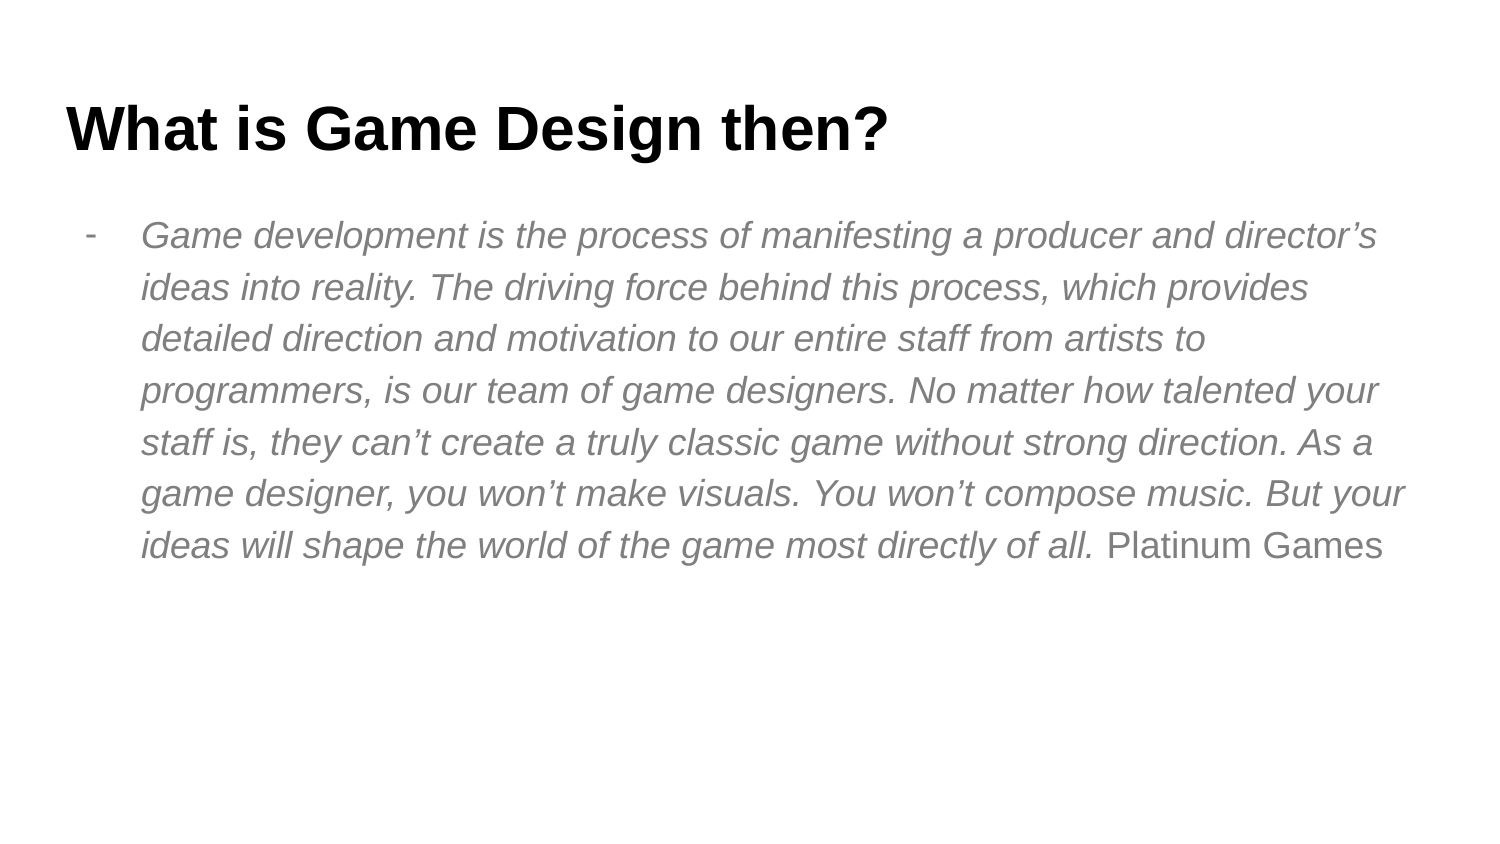

# What is Game Design then?
Game development is the process of manifesting a producer and director’s ideas into reality. The driving force behind this process, which provides detailed direction and motivation to our entire staff from artists to programmers, is our team of game designers. No matter how talented your staff is, they can’t create a truly classic game without strong direction. As a game designer, you won’t make visuals. You won’t compose music. But your ideas will shape the world of the game most directly of all. Platinum Games